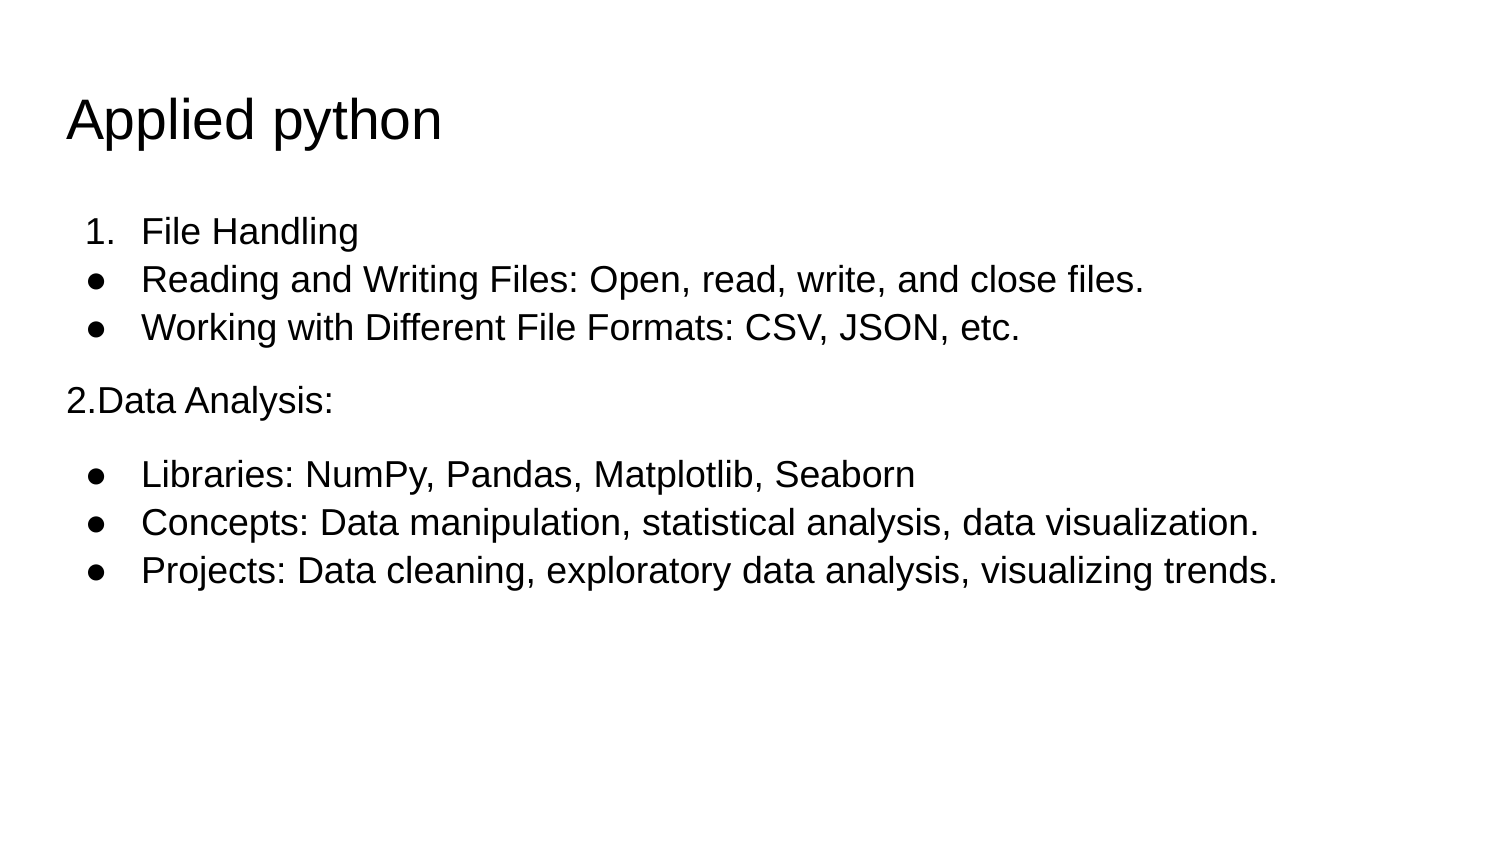

# Applied python

File Handling
Reading and Writing Files: Open, read, write, and close files.
Working with Different File Formats: CSV, JSON, etc.
2.Data Analysis:
Libraries: NumPy, Pandas, Matplotlib, Seaborn
Concepts: Data manipulation, statistical analysis, data visualization.
Projects: Data cleaning, exploratory data analysis, visualizing trends.